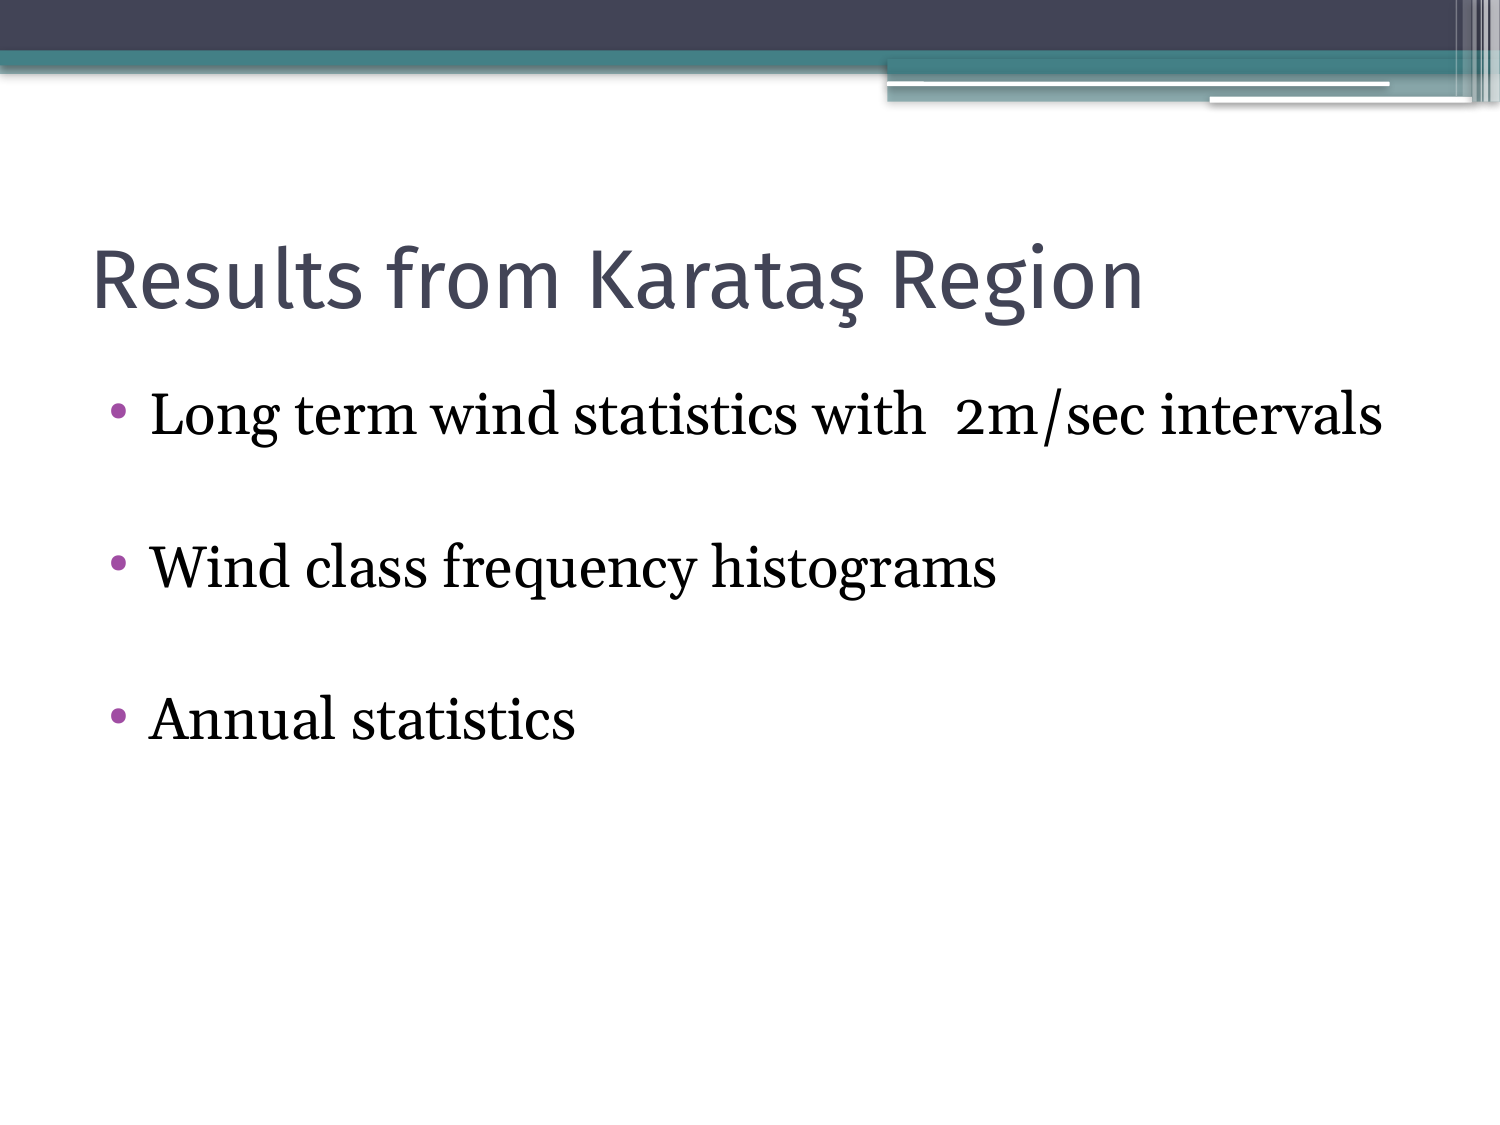

# Results from Karataş Region
Long term wind statistics with  2m/sec intervals

Wind class frequency histograms

Annual statistics